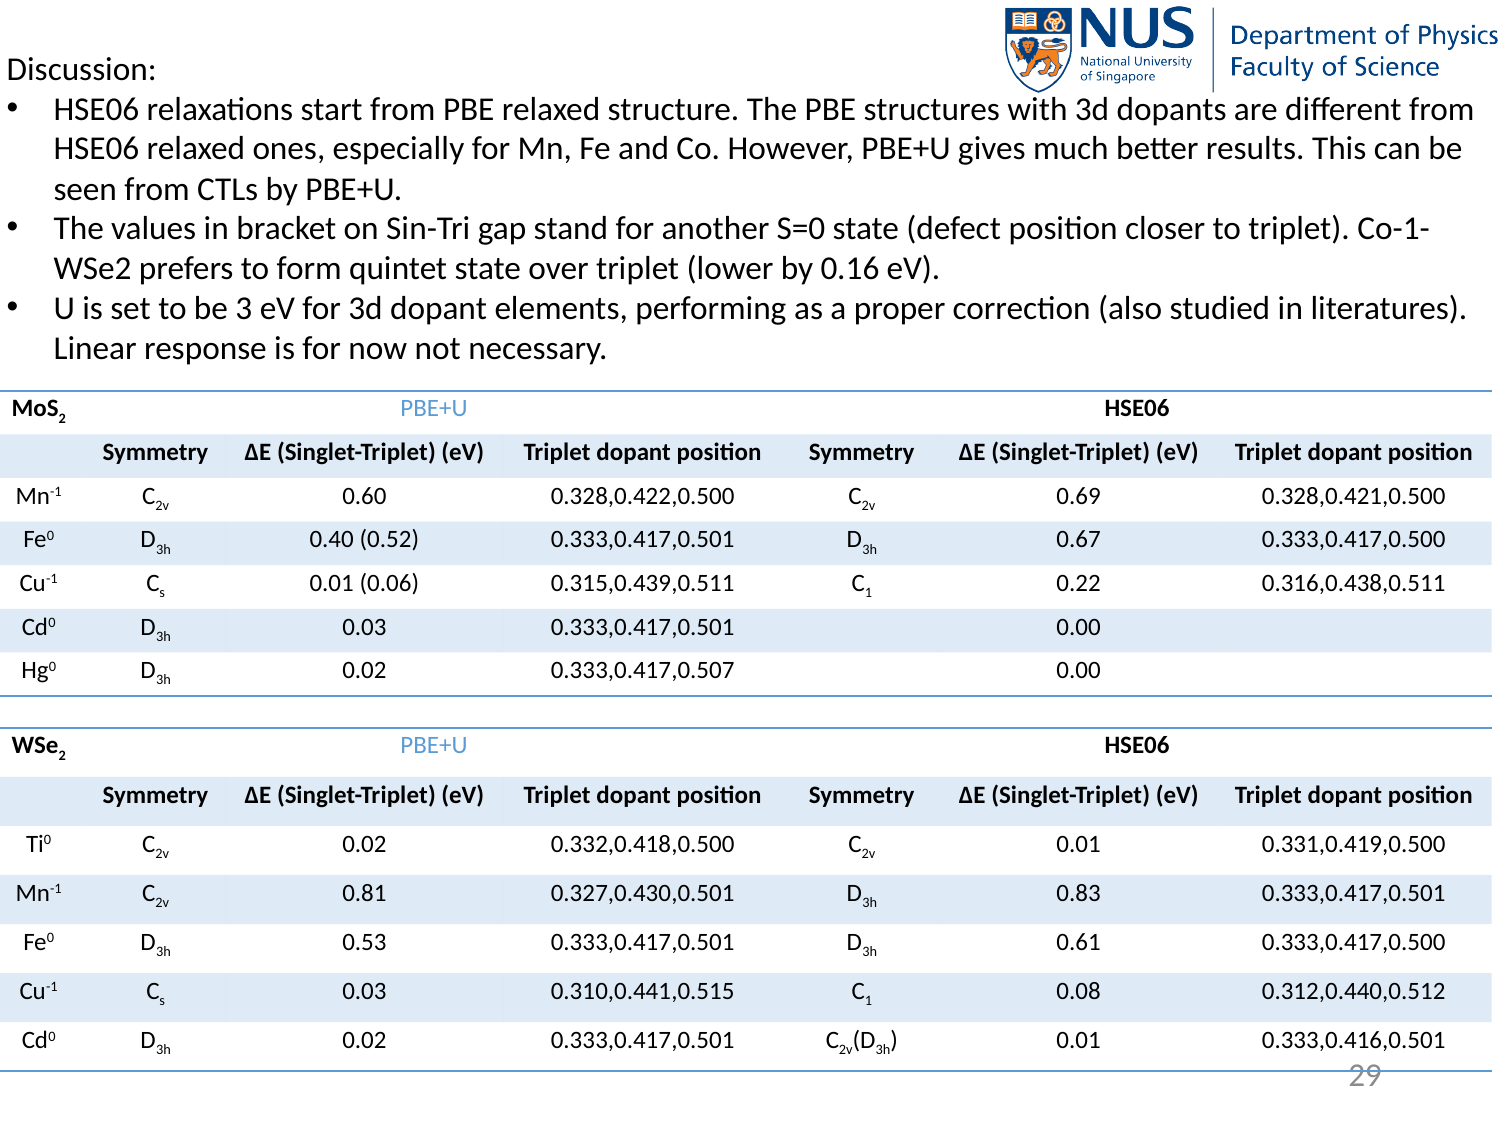

Discussion:
HSE06 relaxations start from PBE relaxed structure. The PBE structures with 3d dopants are different from HSE06 relaxed ones, especially for Mn, Fe and Co. However, PBE+U gives much better results. This can be seen from CTLs by PBE+U.
The values in bracket on Sin-Tri gap stand for another S=0 state (defect position closer to triplet). Co-1-WSe2 prefers to form quintet state over triplet (lower by 0.16 eV).
U is set to be 3 eV for 3d dopant elements, performing as a proper correction (also studied in literatures). Linear response is for now not necessary.
| MoS2 | PBE+U |  |  | HSE06 |  |  |
| --- | --- | --- | --- | --- | --- | --- |
|  | Symmetry | ΔE (Singlet-Triplet) (eV) | Triplet dopant position | Symmetry | ΔE (Singlet-Triplet) (eV) | Triplet dopant position |
| Mn-1 | C2v | 0.60 | 0.328,0.422,0.500 | C2v | 0.69 | 0.328,0.421,0.500 |
| Fe0 | D3h | 0.40 (0.52) | 0.333,0.417,0.501 | D3h | 0.67 | 0.333,0.417,0.500 |
| Cu-1 | Cs | 0.01 (0.06) | 0.315,0.439,0.511 | C1 | 0.22 | 0.316,0.438,0.511 |
| Cd0 | D3h | 0.03 | 0.333,0.417,0.501 |  | 0.00 |  |
| Hg0 | D3h | 0.02 | 0.333,0.417,0.507 |  | 0.00 |  |
| WSe2 | PBE+U |  |  | HSE06 |  |  |
| --- | --- | --- | --- | --- | --- | --- |
|  | Symmetry | ΔE (Singlet-Triplet) (eV) | Triplet dopant position | Symmetry | ΔE (Singlet-Triplet) (eV) | Triplet dopant position |
| Ti0 | C2v | 0.02 | 0.332,0.418,0.500 | C2v | 0.01 | 0.331,0.419,0.500 |
| Mn-1 | C2v | 0.81 | 0.327,0.430,0.501 | D3h | 0.83 | 0.333,0.417,0.501 |
| Fe0 | D3h | 0.53 | 0.333,0.417,0.501 | D3h | 0.61 | 0.333,0.417,0.500 |
| Cu-1 | Cs | 0.03 | 0.310,0.441,0.515 | C1 | 0.08 | 0.312,0.440,0.512 |
| Cd0 | D3h | 0.02 | 0.333,0.417,0.501 | C2v(D3h) | 0.01 | 0.333,0.416,0.501 |
29